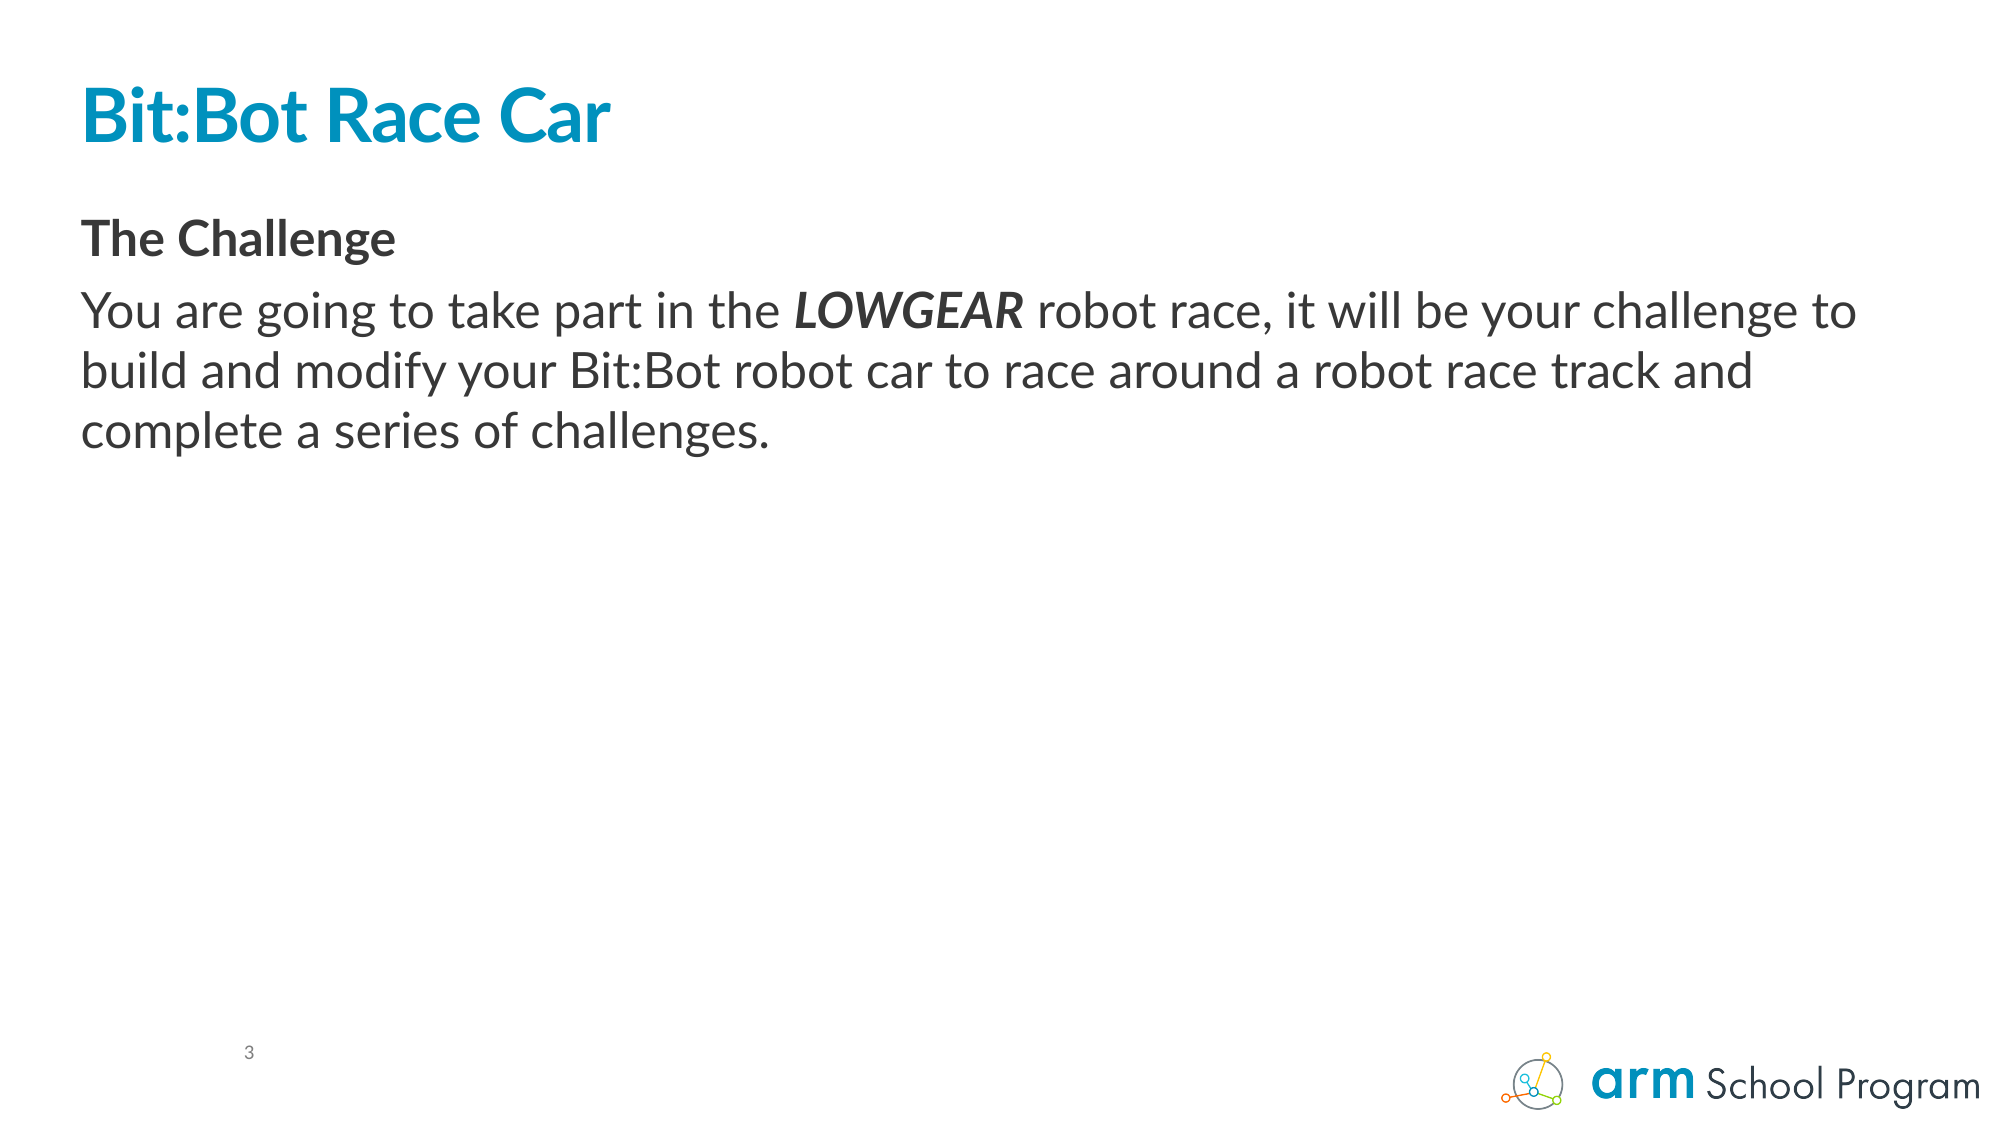

# Bit:Bot Race Car
The Challenge
You are going to take part in the LOWGEAR robot race, it will be your challenge to build and modify your Bit:Bot robot car to race around a robot race track and complete a series of challenges.